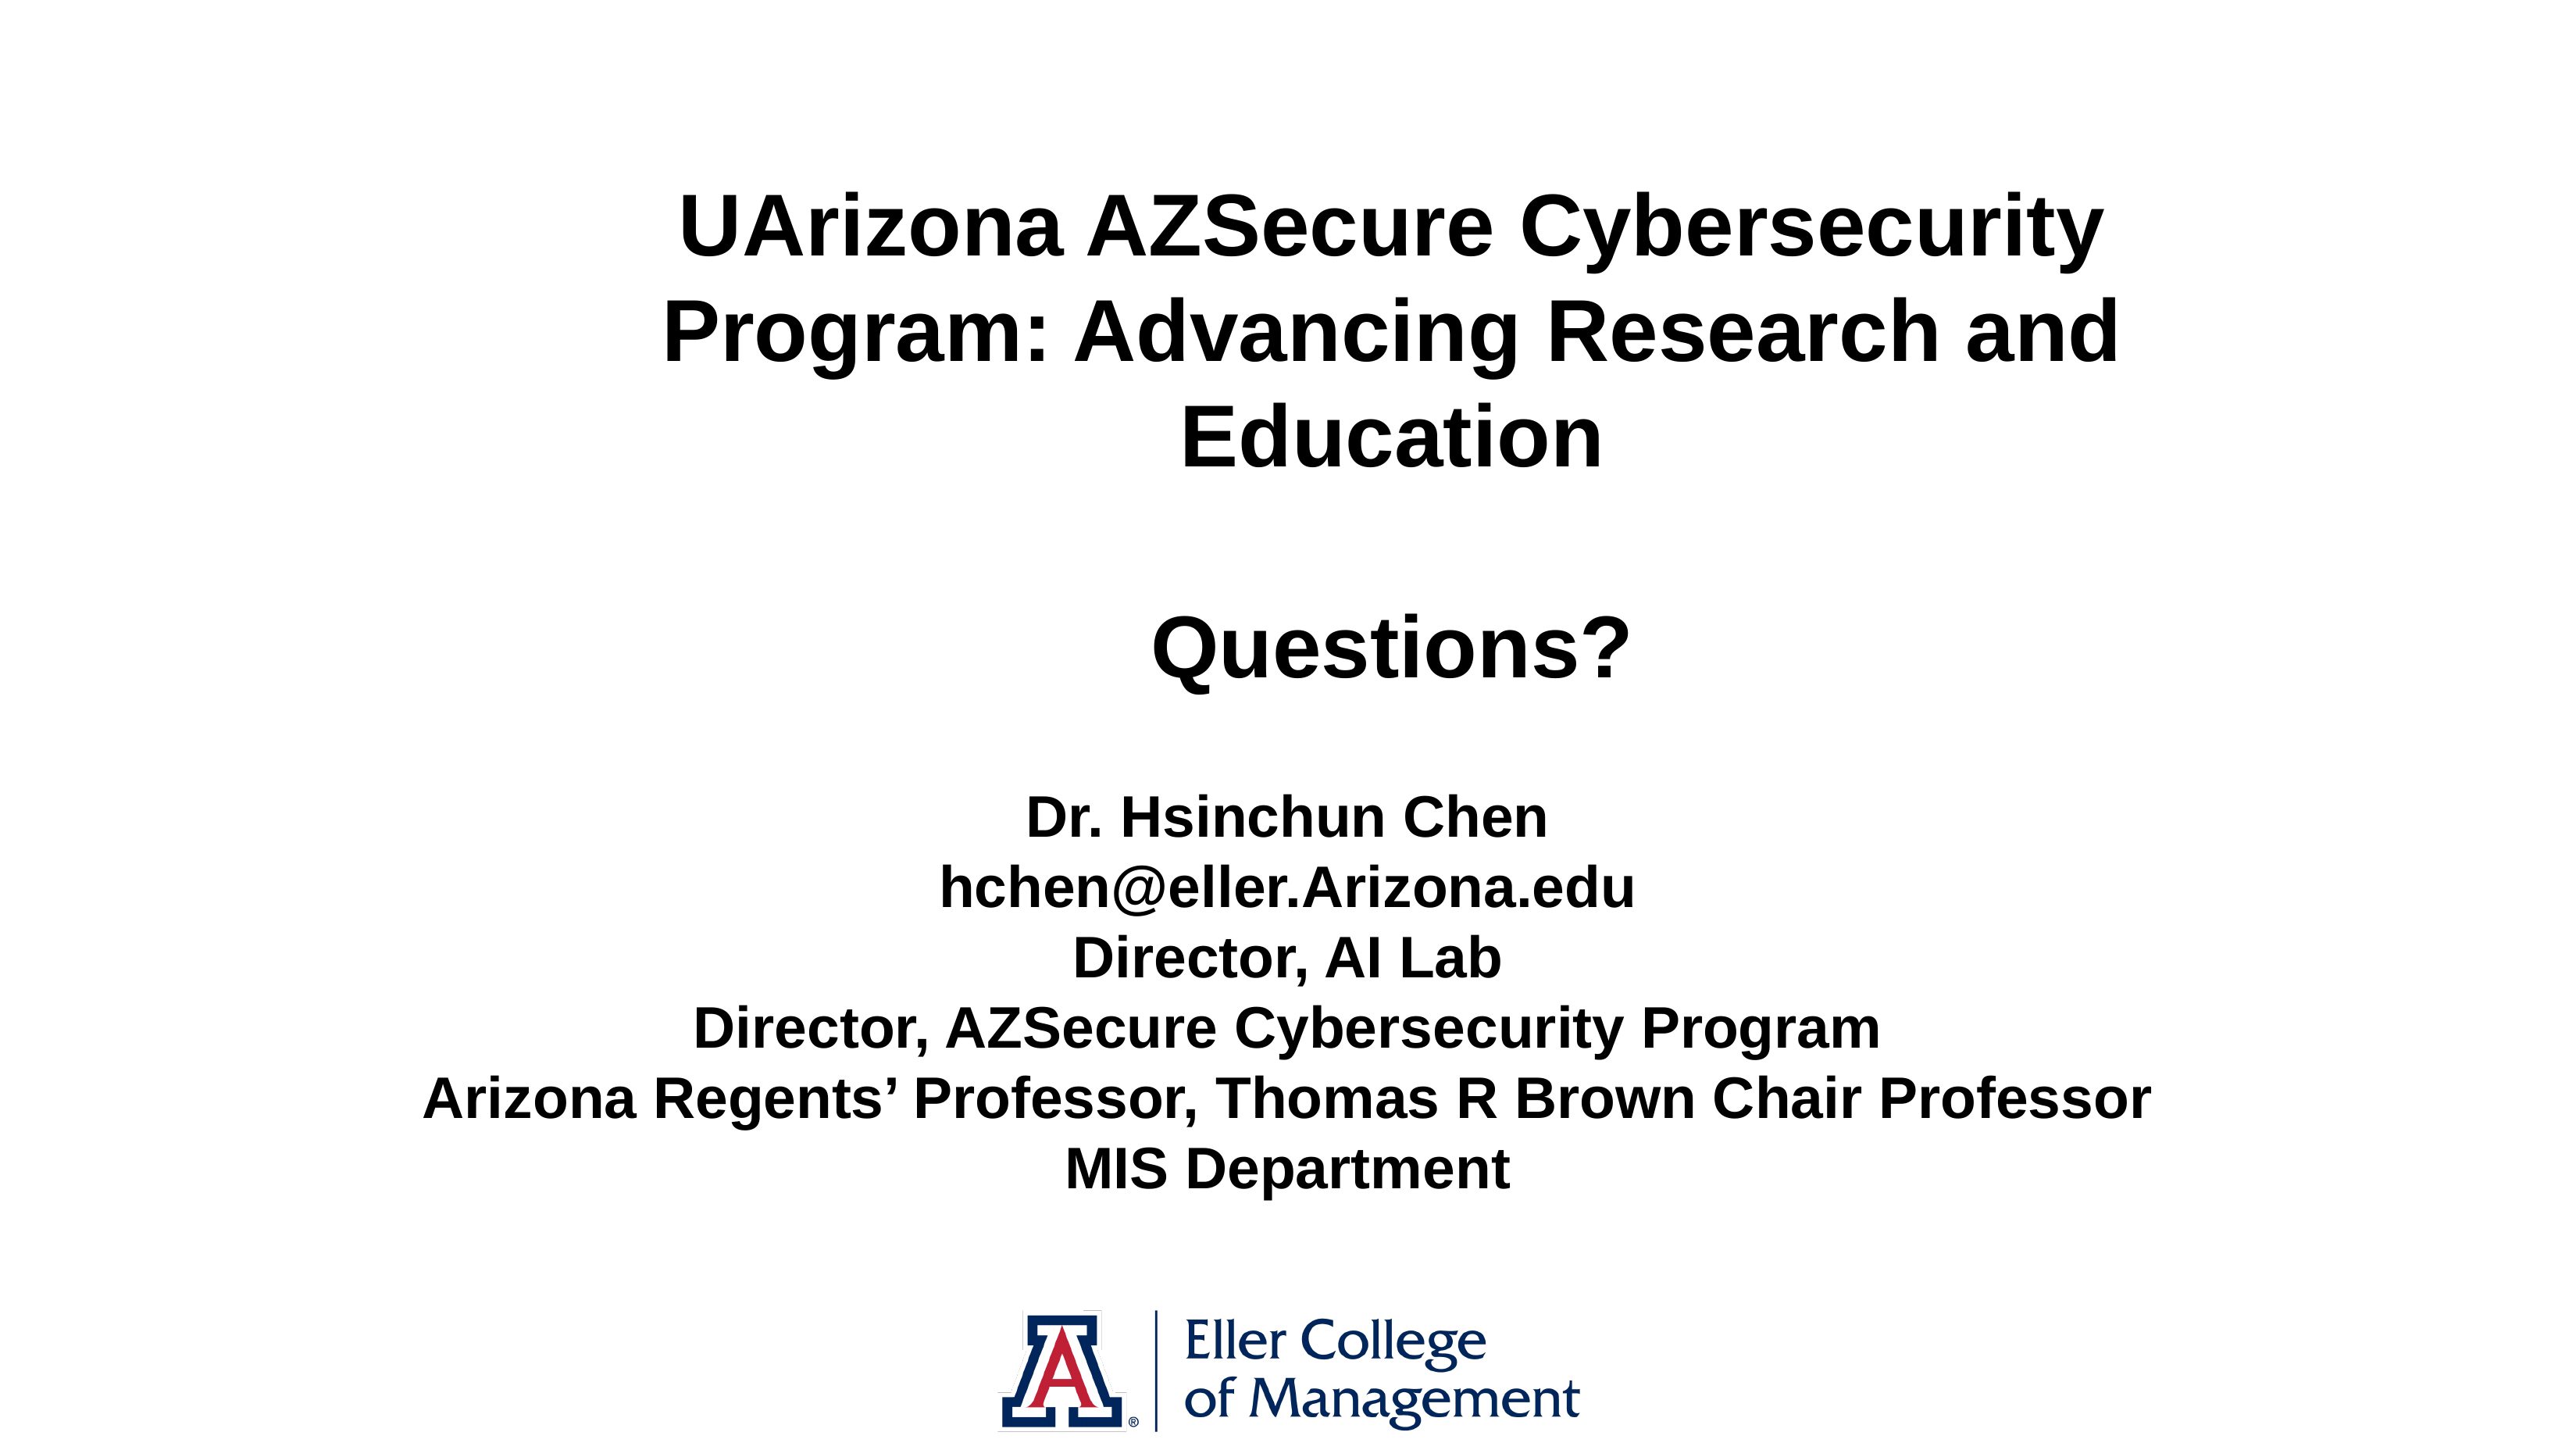

Dr. Hsinchun Chen
hchen@eller.Arizona.edu
Director, AI Lab
Director, AZSecure Cybersecurity Program
Arizona Regents’ Professor, Thomas R Brown Chair Professor
MIS Department
# UArizona AZSecure Cybersecurity Program: Advancing Research and Education Questions?